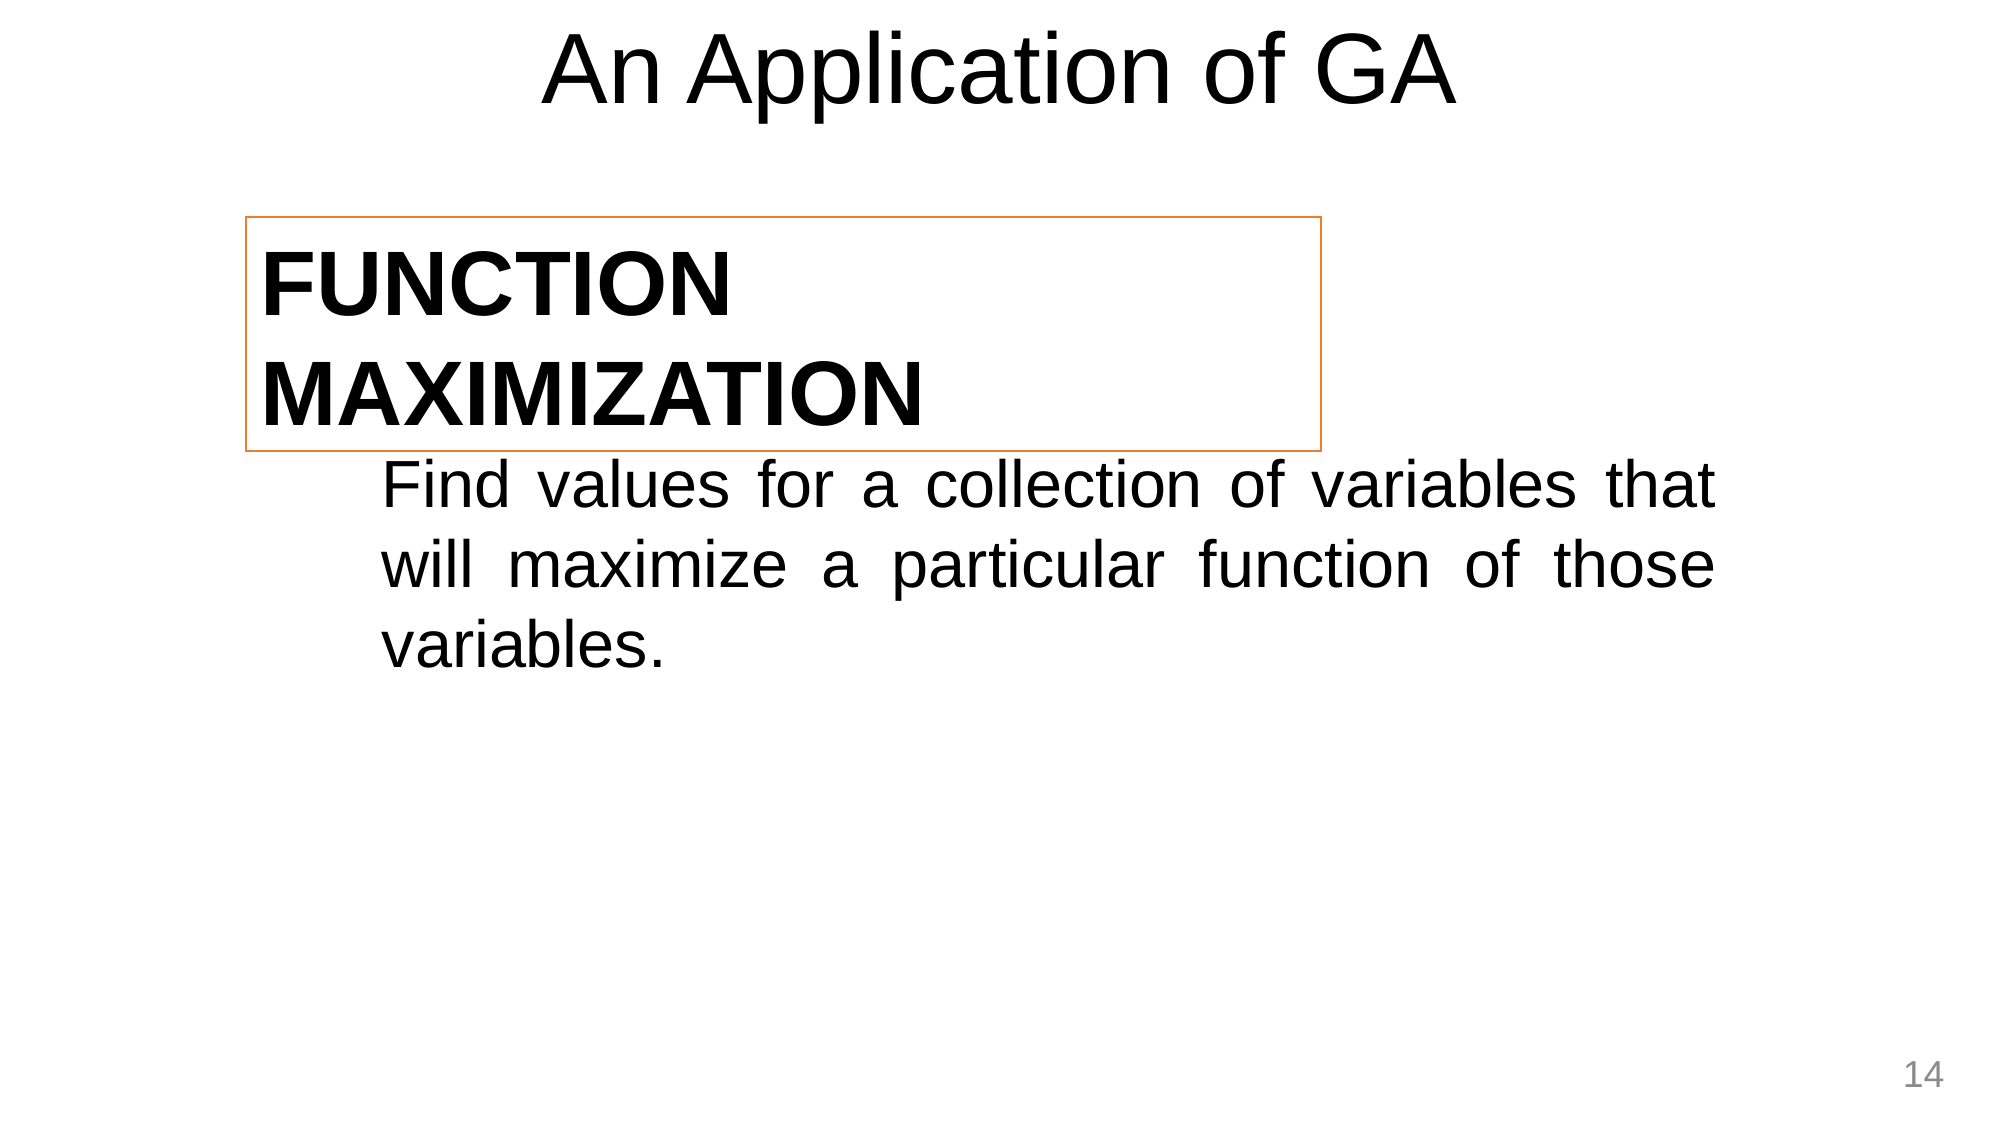

# An Application of GA
FUNCTION MAXIMIZATION
Find values for a collection of variables that will maximize a particular function of those variables.
14